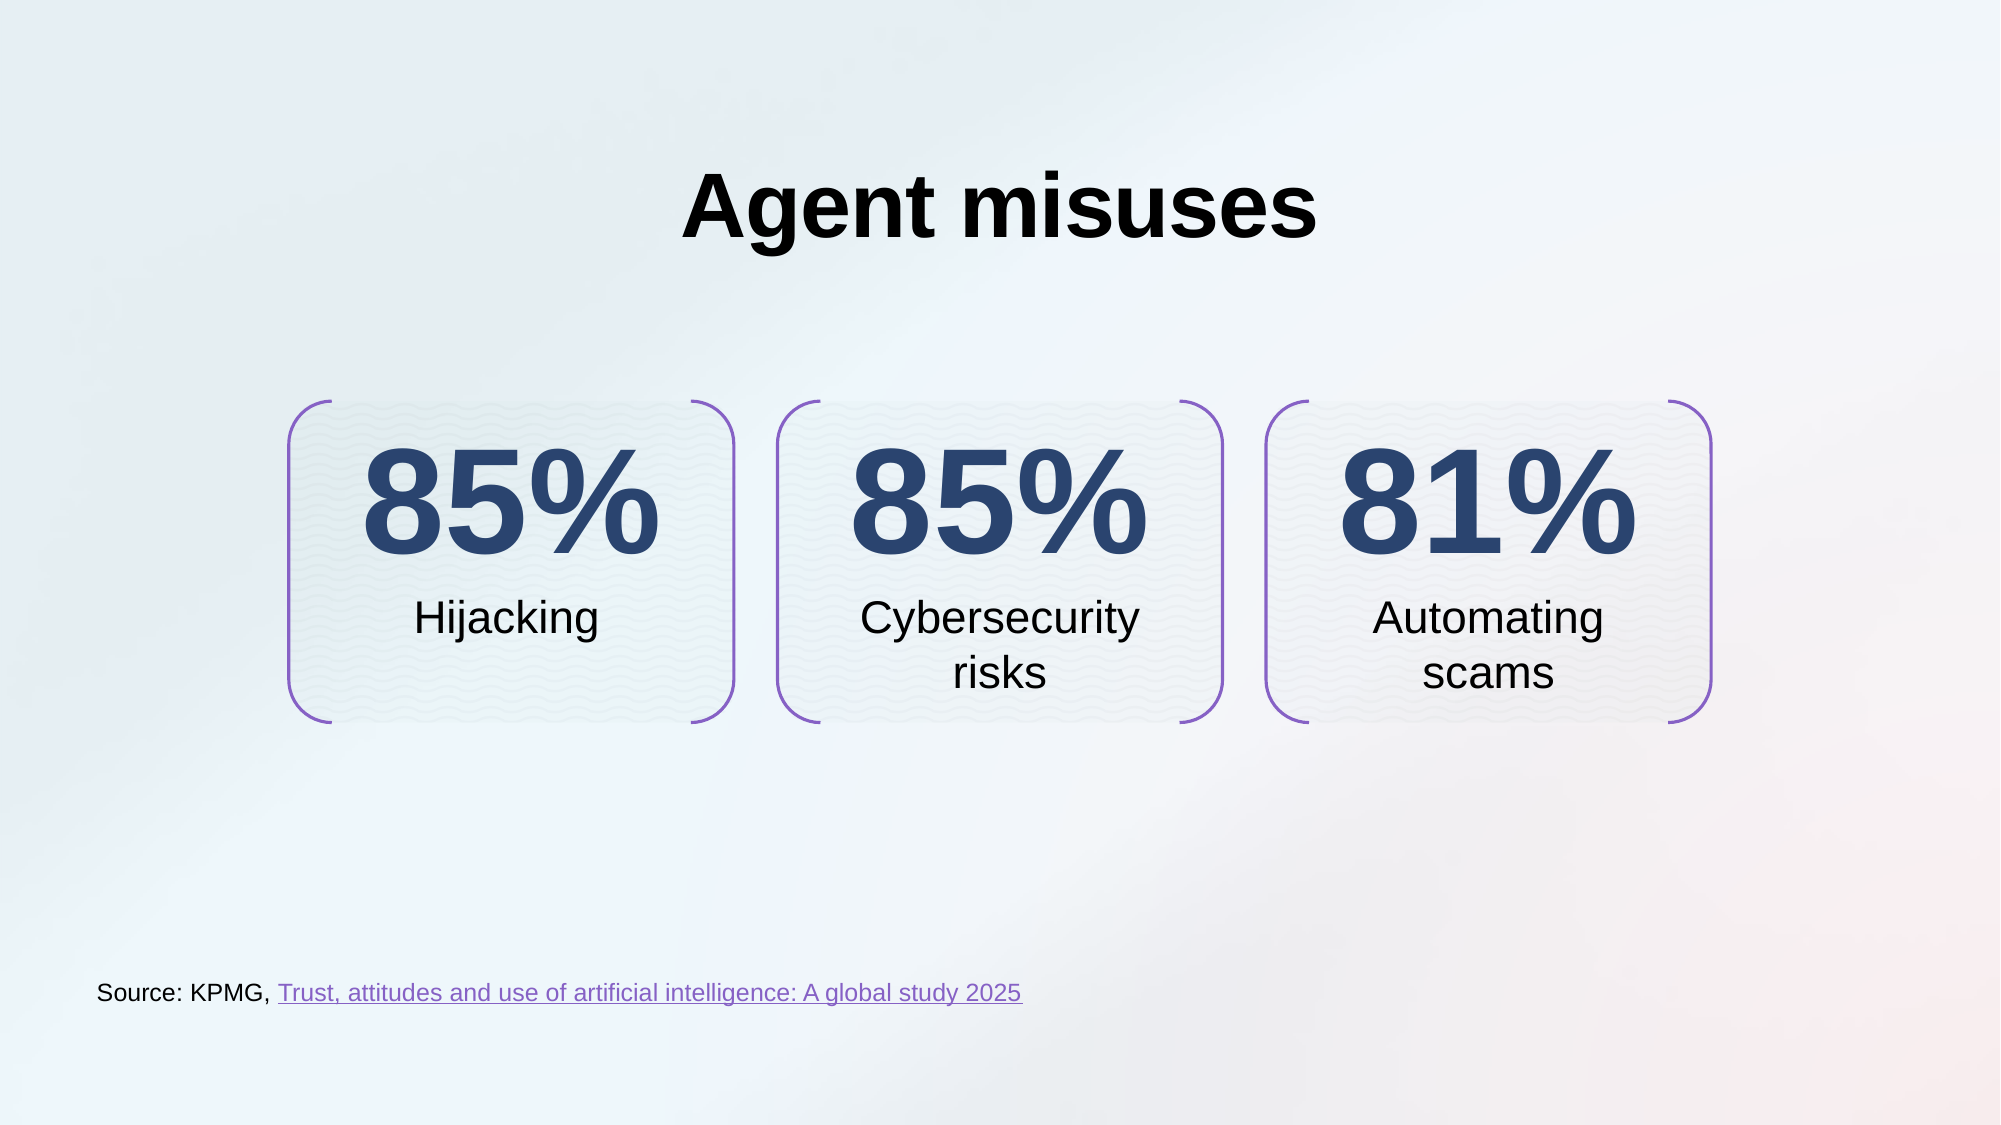

# Agent misuses
81%
85%
85%

Cybersecurity
risks
Automating
scams
Hijacking
Source: KPMG, Trust, attitudes and use of artificial intelligence: A global study 2025